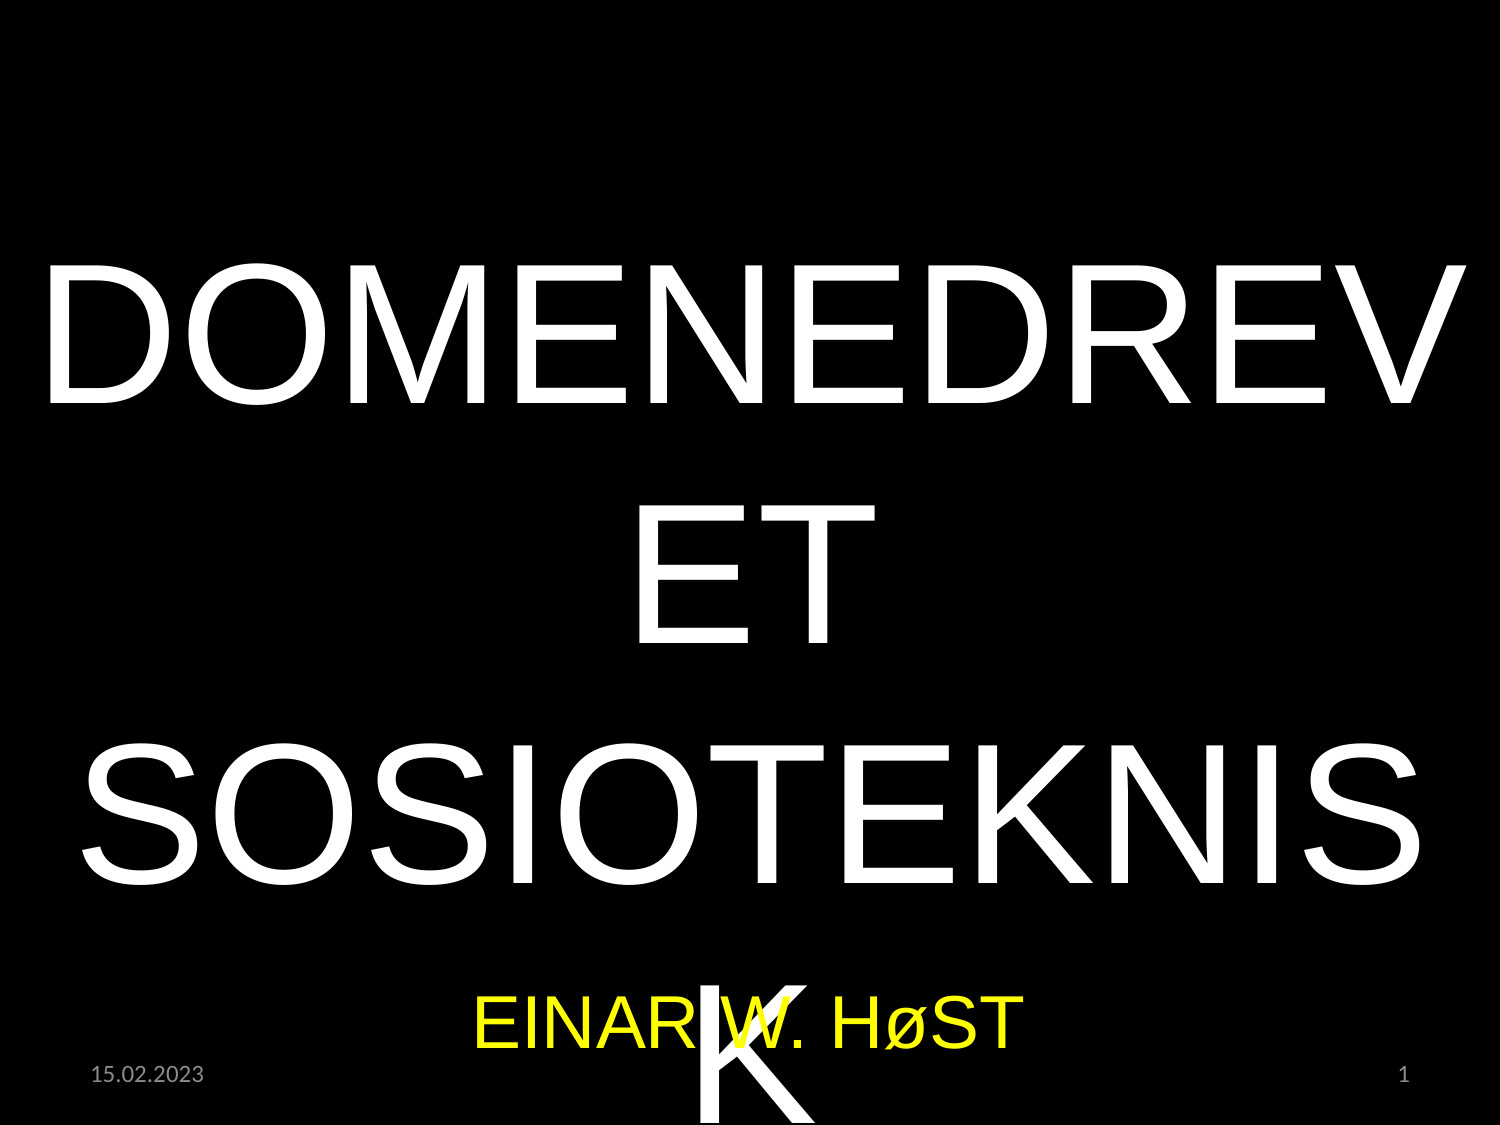

DOMENEDREVET
SOSIOTEKNISK
ARKITEKTUR
EINAR W. HøST
15.02.2023
1